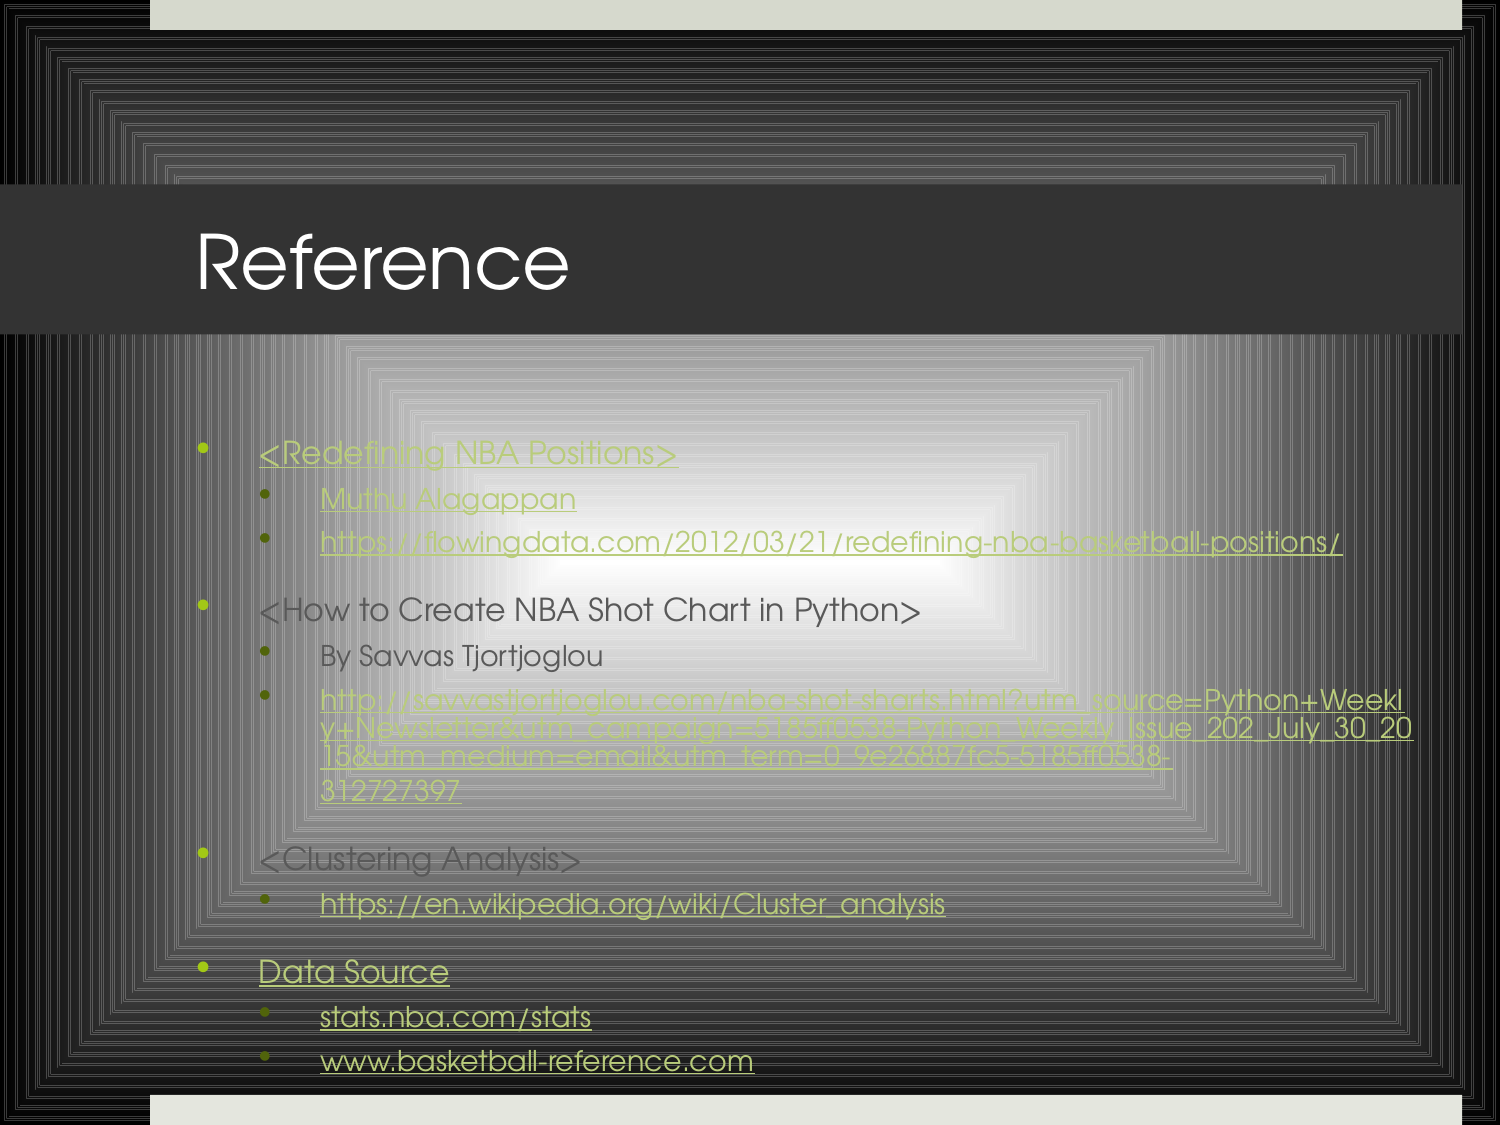

# Reference
<Redefining NBA Positions>
Muthu Alagappan
https://flowingdata.com/2012/03/21/redefining-nba-basketball-positions/
<How to Create NBA Shot Chart in Python>
By Savvas Tjortjoglou
http://savvastjortjoglou.com/nba-shot-sharts.html?utm_source=Python+Weekly+Newsletter&utm_campaign=5185ff0538-Python_Weekly_Issue_202_July_30_2015&utm_medium=email&utm_term=0_9e26887fc5-5185ff0538-312727397
<Clustering Analysis>
https://en.wikipedia.org/wiki/Cluster_analysis
Data Source
stats.nba.com/stats
www.basketball-reference.com